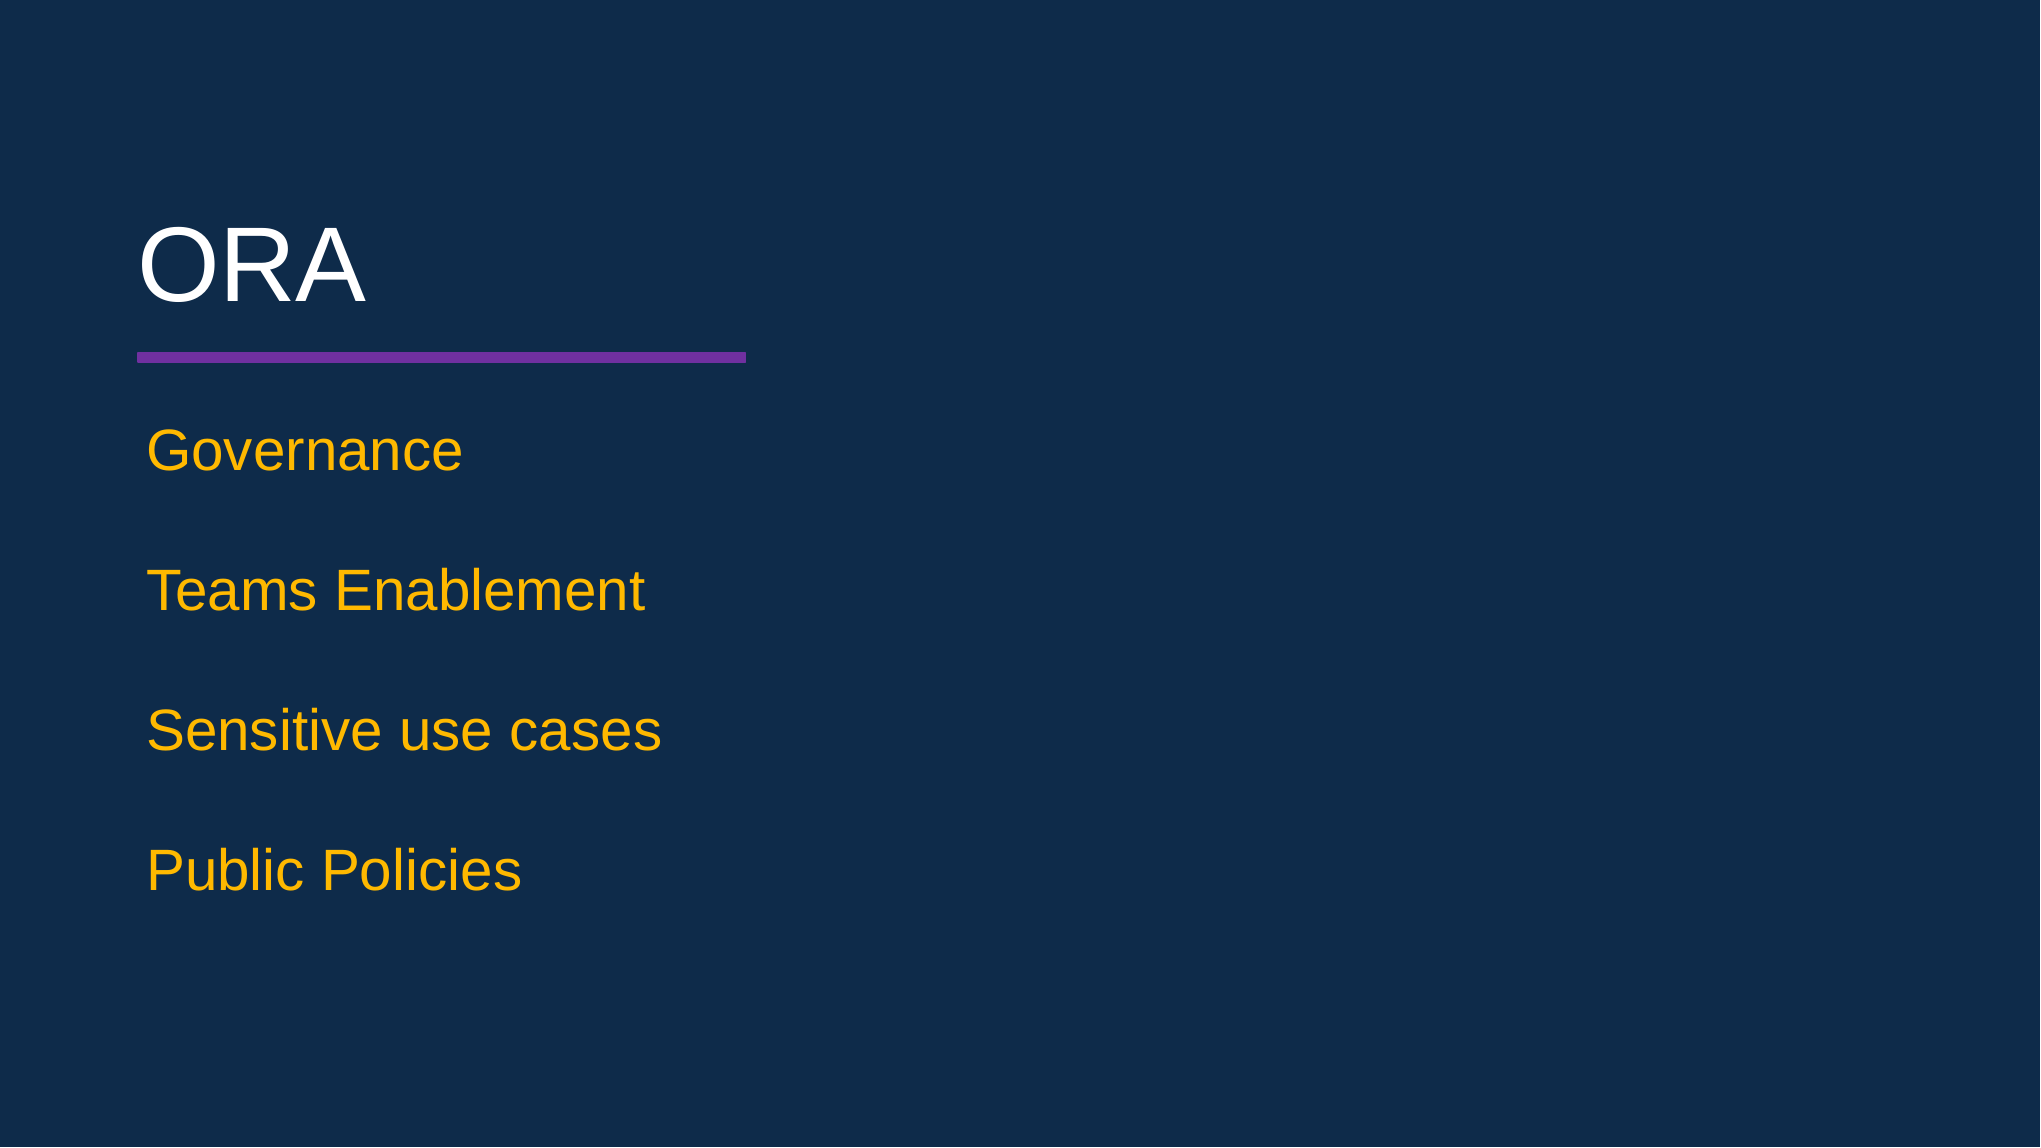

ORA

Governance

Teams Enablement

Sensitive use cases

Public Policies